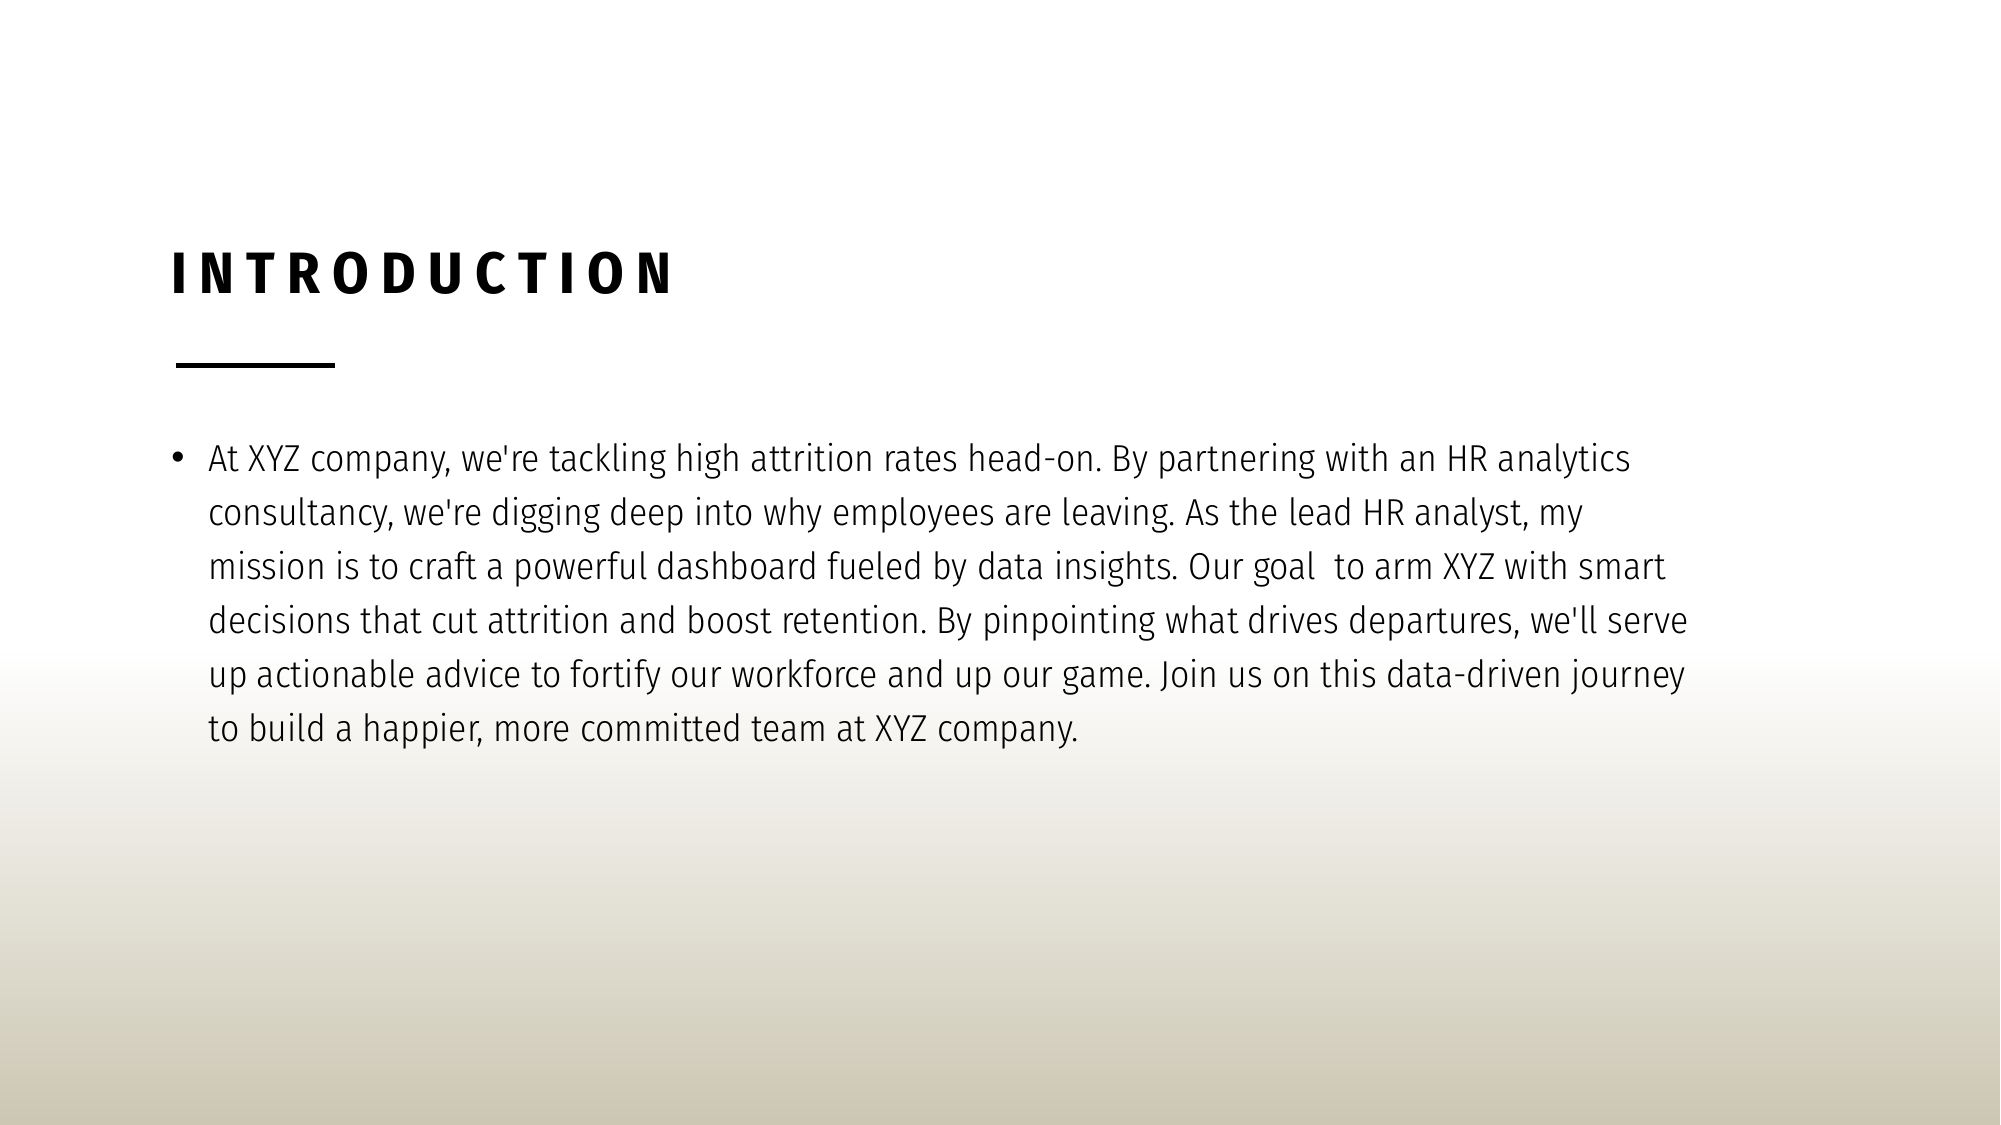

# Introduction
At XYZ company, we're tackling high attrition rates head-on. By partnering with an HR analytics consultancy, we're digging deep into why employees are leaving. As the lead HR analyst, my mission is to craft a powerful dashboard fueled by data insights. Our goal  to arm XYZ with smart decisions that cut attrition and boost retention. By pinpointing what drives departures, we'll serve up actionable advice to fortify our workforce and up our game. Join us on this data-driven journey to build a happier, more committed team at XYZ company.